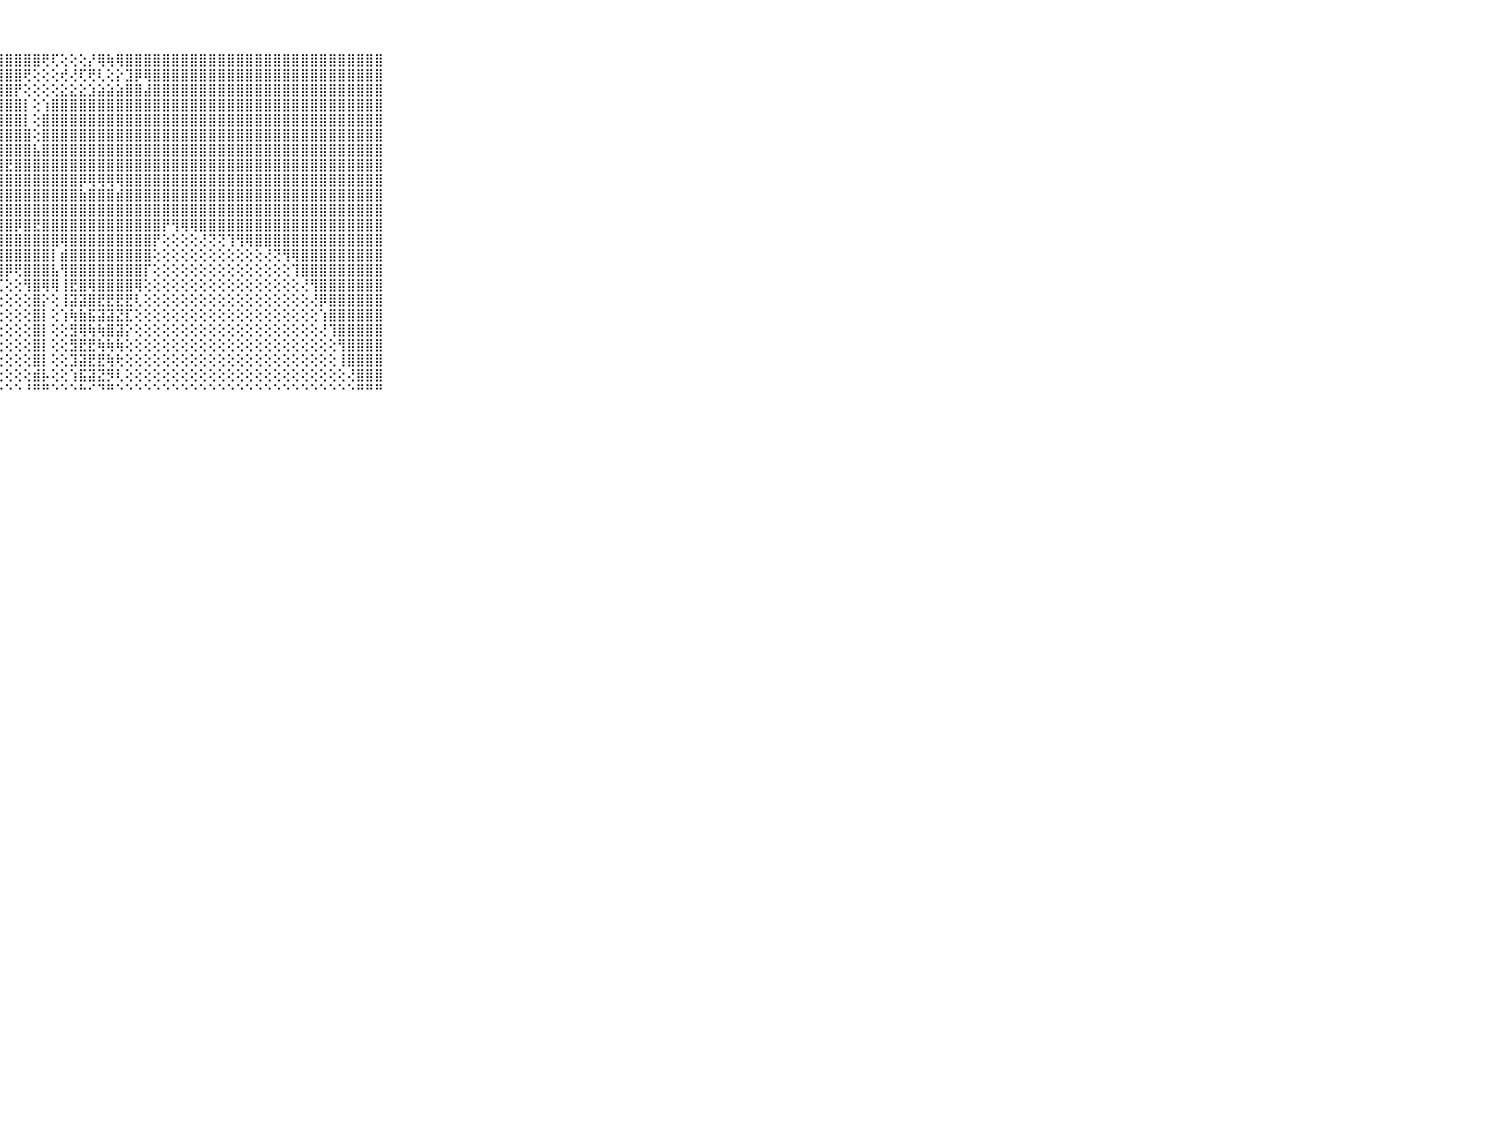

⠀⠀⠀⠀⠀⠀⠀⠀⠀⠀⠀⣿⣿⣿⣿⣿⣿⣿⣿⣿⣿⣿⣿⣿⣿⣿⣿⣿⣿⣿⣿⣿⢟⢏⢕⢕⢕⡜⢿⢷⢿⣿⣿⣿⣿⣿⣿⣿⣿⣿⣿⣿⣿⣿⣿⣿⣿⣿⣿⣿⣿⣿⣿⣿⣿⣿⣿⣿⣿⠀⠀⠀⠀⠀⠀⠀⠀⠀⠀⠀⠀
⠀⠀⠀⠀⠀⠀⠀⠀⠀⠀⠀⣿⣿⣿⣿⣿⣿⣿⣿⣿⣿⣿⣿⣿⣿⣿⣿⣿⣿⣿⢟⢕⢕⢕⢞⢜⢏⢟⢇⢕⡕⣹⡿⢿⣿⣿⣿⣿⣿⣿⣿⣿⣿⣿⣿⣿⣿⣿⣿⣿⣿⣿⣿⣿⣿⣿⣿⣿⣿⠀⠀⠀⠀⠀⠀⠀⠀⠀⠀⠀⠀
⠀⠀⠀⠀⠀⠀⠀⠀⠀⠀⠀⣿⣿⣿⣿⣿⣿⣿⣿⣿⣿⣿⣿⣿⣿⣿⣿⣿⣿⡟⢕⢕⢕⢕⣕⣕⣕⣱⣵⣵⣵⣿⣿⣼⣿⣿⣿⣿⣿⣿⣿⣿⣿⣿⣿⣿⣿⣿⣿⣿⣿⣿⣿⣿⣿⣿⣿⣿⣿⠀⠀⠀⠀⠀⠀⠀⠀⠀⠀⠀⠀
⠀⠀⠀⠀⠀⠀⠀⠀⠀⠀⠀⣿⣿⣿⣿⣿⣿⣿⣿⣿⣿⣿⣿⣿⣿⣿⣿⣿⣿⣿⡇⢕⢱⣿⣿⣿⣿⣿⣿⣿⣿⣿⣿⣿⣿⣿⣿⣿⣿⣿⣿⣿⣿⣿⣿⣿⣿⣿⣿⣿⣿⣿⣿⣿⣿⣿⣿⣿⣿⠀⠀⠀⠀⠀⠀⠀⠀⠀⠀⠀⠀
⠀⠀⠀⠀⠀⠀⠀⠀⠀⠀⠀⣿⣿⣿⣿⣿⣿⣿⣿⣿⣿⣿⣿⣿⣿⣿⣿⣿⣿⣿⡇⢕⣿⣿⣿⣿⣿⣿⣿⣿⣿⣿⣿⣿⣿⣿⣿⣿⣿⣿⣿⣿⣿⣿⣿⣿⣿⣿⣿⣿⣿⣿⣿⣿⣿⣿⣿⣿⣿⠀⠀⠀⠀⠀⠀⠀⠀⠀⠀⠀⠀
⠀⠀⠀⠀⠀⠀⠀⠀⠀⠀⠀⣿⣿⣿⣿⣿⣿⣿⣿⣿⣿⣿⣿⣿⣿⣿⣿⣿⣿⣿⣿⢕⣿⣿⣿⣿⣿⣿⣿⣿⣿⣿⣿⣿⣿⣿⣿⣿⣿⣿⣿⣿⣿⣿⣿⣿⣿⣿⣿⣿⣿⣿⣿⣿⣿⣿⣿⣿⣿⠀⠀⠀⠀⠀⠀⠀⠀⠀⠀⠀⠀
⠀⠀⠀⠀⠀⠀⠀⠀⠀⠀⠀⣿⣿⣿⣿⣿⣿⣿⣿⣿⣿⣿⣿⣿⣿⣿⣿⣿⣿⣿⣿⣧⣿⣿⣿⣿⣿⣿⣿⣿⣿⣿⣿⣿⣿⣿⣿⣿⣿⣿⣿⣿⣿⣿⣿⣿⣿⣿⣿⣿⣿⣿⣿⣿⣿⣿⣿⣿⣿⠀⠀⠀⠀⠀⠀⠀⠀⠀⠀⠀⠀
⠀⠀⠀⠀⠀⠀⠀⠀⠀⠀⠀⣿⣿⣿⣿⣿⣿⣿⣿⣿⣿⣿⣿⣿⣿⣿⣿⣿⣟⣿⣿⣿⣿⣿⣿⣿⣿⣿⣿⣿⣿⣿⣿⣿⣿⣿⣿⣿⣿⣿⣿⣿⣿⣿⣿⣿⣿⣿⣿⣿⣿⣿⣿⣿⣿⣿⣿⣿⣿⠀⠀⠀⠀⠀⠀⠀⠀⠀⠀⠀⠀
⠀⠀⠀⠀⠀⠀⠀⠀⠀⠀⠀⣿⣿⣿⣿⣿⣿⣿⣿⣿⣿⣿⣿⣿⣿⣿⣿⣿⣿⣿⣿⣿⣿⣿⣿⣿⡿⢿⢿⢿⢿⣿⣿⣿⣿⣿⣿⣿⣿⣿⣿⣿⣿⣿⣿⣿⣿⣿⣿⣿⣿⣿⣿⣿⣿⣿⣿⣿⣿⠀⠀⠀⠀⠀⠀⠀⠀⠀⠀⠀⠀
⠀⠀⠀⠀⠀⠀⠀⠀⠀⠀⠀⣿⣿⣿⣿⣿⣿⣿⣿⣿⣿⣿⣿⣿⣿⣿⣿⣿⣿⣿⣿⣿⣿⣿⣿⣿⣷⣿⣿⣿⣾⣿⣿⣿⣿⣿⣿⣿⣿⣿⣿⣿⣿⣿⣿⣿⣿⣿⣿⣿⣿⣿⣿⣿⣿⣿⣿⣿⣿⠀⠀⠀⠀⠀⠀⠀⠀⠀⠀⠀⠀
⠀⠀⠀⠀⠀⠀⠀⠀⠀⠀⠀⣿⣿⣿⣿⣿⣿⣿⣿⣿⣿⣿⣿⣿⣿⣿⣿⣿⣿⣿⣿⣿⣿⣿⣿⣿⣿⣿⣿⣿⣿⣿⣿⣿⣿⣿⣿⣿⣿⣿⣿⣿⣿⣿⣿⣿⣿⣿⣿⣿⣿⣿⣿⣿⣿⣿⣿⣿⣿⠀⠀⠀⠀⠀⠀⠀⠀⠀⠀⠀⠀
⠀⠀⠀⠀⠀⠀⠀⠀⠀⠀⠀⣿⣿⣿⣿⣿⣿⣿⣿⣿⣿⣿⣿⣿⣿⣿⣿⣿⣿⡿⣿⣟⣿⣿⣿⣿⣿⣿⣿⣿⣿⣿⣿⣿⣿⡟⢻⢿⢿⣿⣿⣿⣿⣿⣿⣿⣿⣿⣿⣿⣿⣿⣿⣿⣿⣿⣿⣿⣿⠀⠀⠀⠀⠀⠀⠀⠀⠀⠀⠀⠀
⠀⠀⠀⠀⠀⠀⠀⠀⠀⠀⠀⣿⣿⣿⣿⣿⣿⣿⣿⣿⣿⣿⣿⣿⣿⣿⣿⣿⣿⣿⣿⣿⣿⣿⢿⣿⣿⣿⣿⣿⣿⣿⣿⣿⡟⢕⢕⢕⢕⢜⢝⢝⢹⢻⢿⣿⣿⣿⣿⣿⣿⣿⣿⣿⣿⣿⣿⣿⣿⠀⠀⠀⠀⠀⠀⠀⠀⠀⠀⠀⠀
⠀⠀⠀⠀⠀⠀⠀⠀⠀⠀⠀⣿⣿⣿⣿⣿⣿⣿⣿⣿⣿⣿⣿⣿⣿⣿⣿⣿⣿⣿⣿⣿⣿⡇⣾⣿⣿⣿⣿⣿⣿⣿⣿⣿⢕⢕⢕⢕⢕⢕⢕⢕⢕⢕⢕⢕⢜⢝⢻⢿⣿⣿⣿⣿⣿⣿⣿⣿⣿⠀⠀⠀⠀⠀⠀⠀⠀⠀⠀⠀⠀
⠀⠀⠀⠀⠀⠀⠀⠀⠀⠀⠀⣿⣿⣿⣿⣿⣿⣿⣿⣿⣿⣿⣿⣿⣿⣿⣿⣿⡿⢟⣿⣿⣿⣧⢻⣿⣿⣿⣿⣿⣿⣿⣿⡏⢕⢕⢕⢕⢕⢕⢕⢕⢕⢕⢕⢕⢕⢕⢕⢹⣿⣿⣿⣿⣿⣿⣿⣿⣿⠀⠀⠀⠀⠀⠀⠀⠀⠀⠀⠀⠀
⠀⠀⠀⠀⠀⠀⠀⠀⠀⠀⠀⣿⣿⣿⣿⣿⣿⣿⣿⣿⣿⣿⣿⣿⣿⣿⣿⢏⢕⢕⢻⣿⢿⢿⢸⣟⣿⢿⣿⣿⣿⣿⢿⢕⢕⢕⢕⢕⢕⢕⢕⢕⢕⢕⢕⢕⢕⢕⢕⢕⢜⢻⣿⣿⣿⣿⣿⣿⣿⠀⠀⠀⠀⠀⠀⠀⠀⠀⠀⠀⠀
⠀⠀⠀⠀⠀⠀⠀⠀⠀⠀⠀⣿⣿⣿⣿⣿⣿⣿⣿⣿⣻⣿⣿⣿⣿⣿⣿⢕⢕⢕⢕⣿⡕⢕⢸⣽⣽⣿⣟⣟⣟⣟⢇⢕⢕⢕⢕⢕⢕⢕⢕⢕⢕⢕⢕⢕⢕⢕⢕⢕⢕⢜⡿⣿⣿⣿⣿⣿⣿⠀⠀⠀⠀⠀⠀⠀⠀⠀⠀⠀⠀
⠀⠀⠀⠀⠀⠀⠀⠀⠀⠀⠀⣿⣿⣿⣿⣿⣿⣿⣿⣿⡽⣿⣿⣿⢏⢝⢕⢕⢕⢕⢕⣿⡇⢕⢱⢷⣷⣯⣽⣽⣝⣏⢕⢕⢕⢕⢕⢕⢕⢕⢕⢕⢕⢕⢕⢕⢕⢕⢕⢕⢕⢕⢱⣿⣿⣿⣿⣿⣿⠀⠀⠀⠀⠀⠀⠀⠀⠀⠀⠀⠀
⠀⠀⠀⠀⠀⠀⠀⠀⠀⠀⠀⣿⣿⣿⣿⣿⣿⣿⣿⣿⣎⡜⢝⢕⢕⢕⢕⢕⢕⢕⢕⣿⡇⢕⢕⣻⢿⢷⢷⣿⣽⡕⢕⢕⢕⢕⢕⢕⢕⢕⢕⢕⢕⢕⢕⢕⢕⢕⢕⢕⢕⢕⢜⢹⣿⣿⣿⣿⣿⠀⠀⠀⠀⠀⠀⠀⠀⠀⠀⠀⠀
⠀⠀⠀⠀⠀⠀⠀⠀⠀⠀⠀⣿⣿⣿⣿⣿⢿⢷⣧⢵⢽⢇⢕⢕⢕⢕⢕⢕⢕⢕⢕⣿⡇⢕⢕⣻⣟⣟⢷⢷⢷⢕⢕⢕⢕⢕⢕⢕⢕⢕⢕⢕⢕⢕⢕⢕⢕⢕⢕⢕⢕⢕⢕⢕⢻⣿⣿⣿⣿⠀⠀⠀⠀⠀⠀⠀⠀⠀⠀⠀⠀
⠀⠀⠀⠀⠀⠀⠀⠀⠀⠀⠀⣿⣿⣿⣿⣿⣿⡕⢜⢕⢕⢕⢕⢕⢕⢕⢕⢕⢕⢕⢕⣿⡇⢕⢕⣹⣽⣟⣟⢷⢗⢕⢕⢕⢕⢕⢕⢕⢕⢕⢕⢕⢕⢕⢕⢕⢕⢕⢕⢕⢕⢕⢕⢕⢸⣿⣿⣿⣿⠀⠀⠀⠀⠀⠀⠀⠀⠀⠀⠀⠀
⠀⠀⠀⠀⠀⠀⠀⠀⠀⠀⠀⢜⢿⣿⣿⣿⡧⢱⡕⢕⢕⢕⢕⢕⢕⢕⢕⢕⢕⢕⢕⣾⡧⢕⢕⢱⣯⣽⣝⡻⢇⢕⢕⢕⢕⢕⢕⢕⢕⢕⢕⢕⢕⢕⢕⢕⢕⢕⢕⢕⢕⢕⢕⢕⢕⢜⣿⣿⣿⠀⠀⠀⠀⠀⠀⠀⠀⠀⠀⠀⠀
⠀⠀⠀⠀⠀⠀⠀⠀⠀⠀⠀⠑⠚⠛⠛⠛⠛⠛⠃⠑⠑⠑⠑⠑⠑⠑⠑⠑⠑⠑⠘⠛⠛⠑⠑⠑⠓⠊⠙⠛⠑⠑⠑⠑⠑⠑⠑⠑⠑⠑⠑⠑⠑⠑⠑⠑⠑⠑⠑⠑⠑⠑⠑⠑⠑⠑⠛⠛⠛⠀⠀⠀⠀⠀⠀⠀⠀⠀⠀⠀⠀